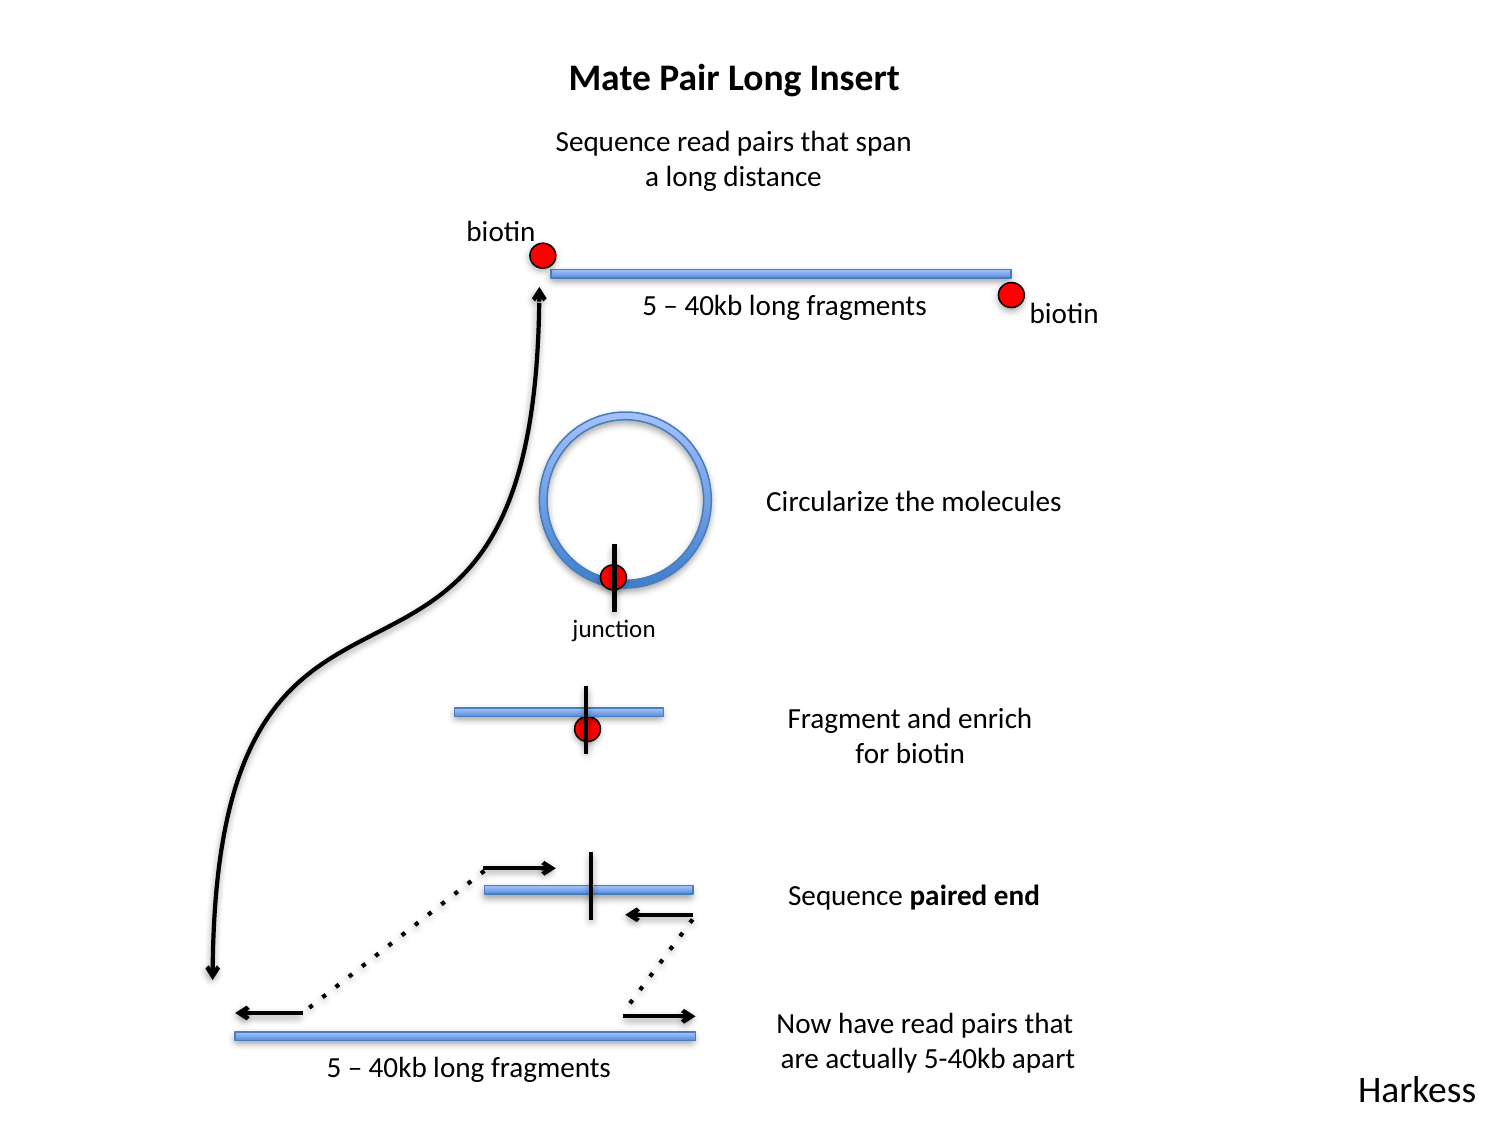

Mate Pair Long Insert
Sequence read pairs that span a long distance
biotin

5 – 40kb long fragments

biotin

Circularize the molecules

junction
Fragment and enrich
for biotin

Sequence paired end

Now have read pairs that
are actually 5-40kb apart

5 – 40kb long fragments
Harkess